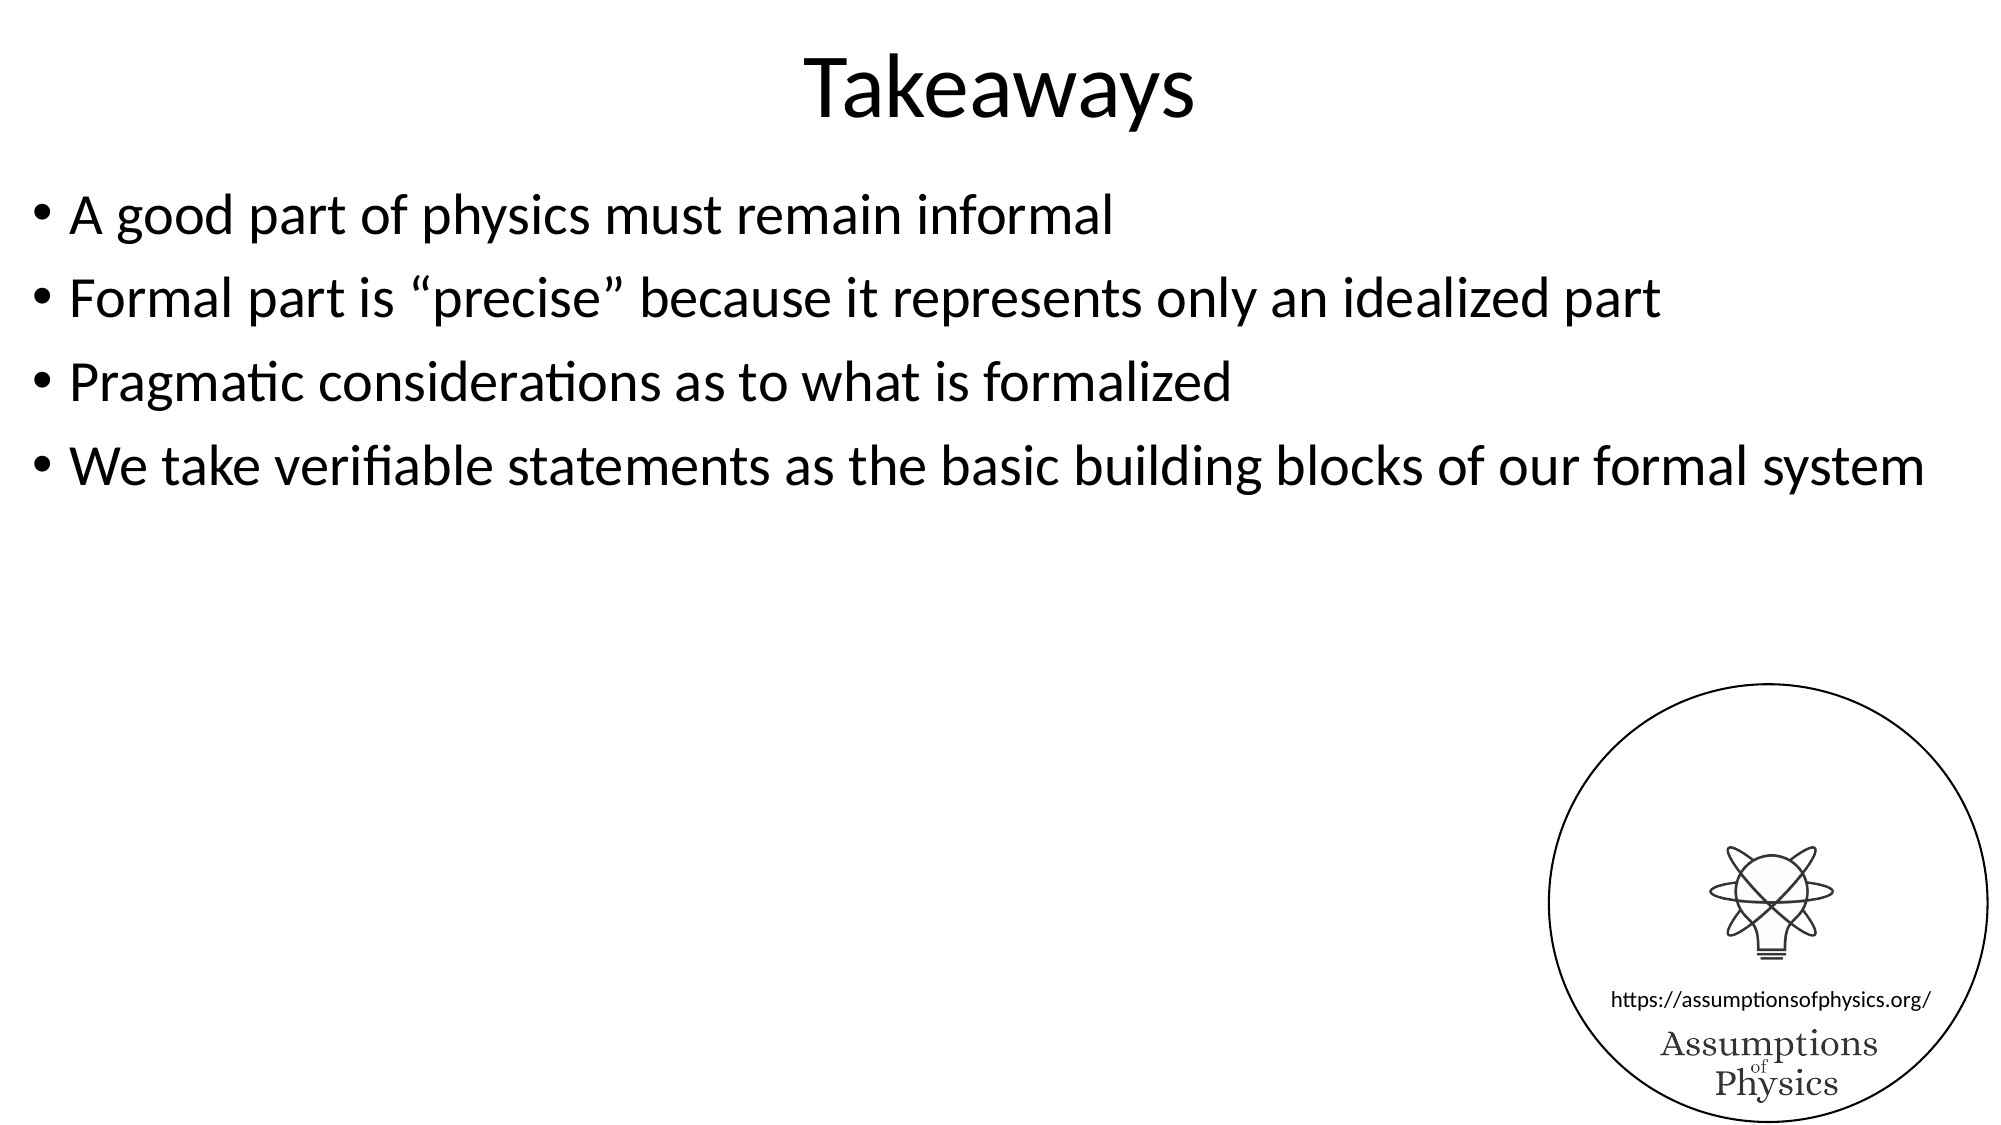

# Takeaways
A good part of physics must remain informal
Formal part is “precise” because it represents only an idealized part
Pragmatic considerations as to what is formalized
We take verifiable statements as the basic building blocks of our formal system